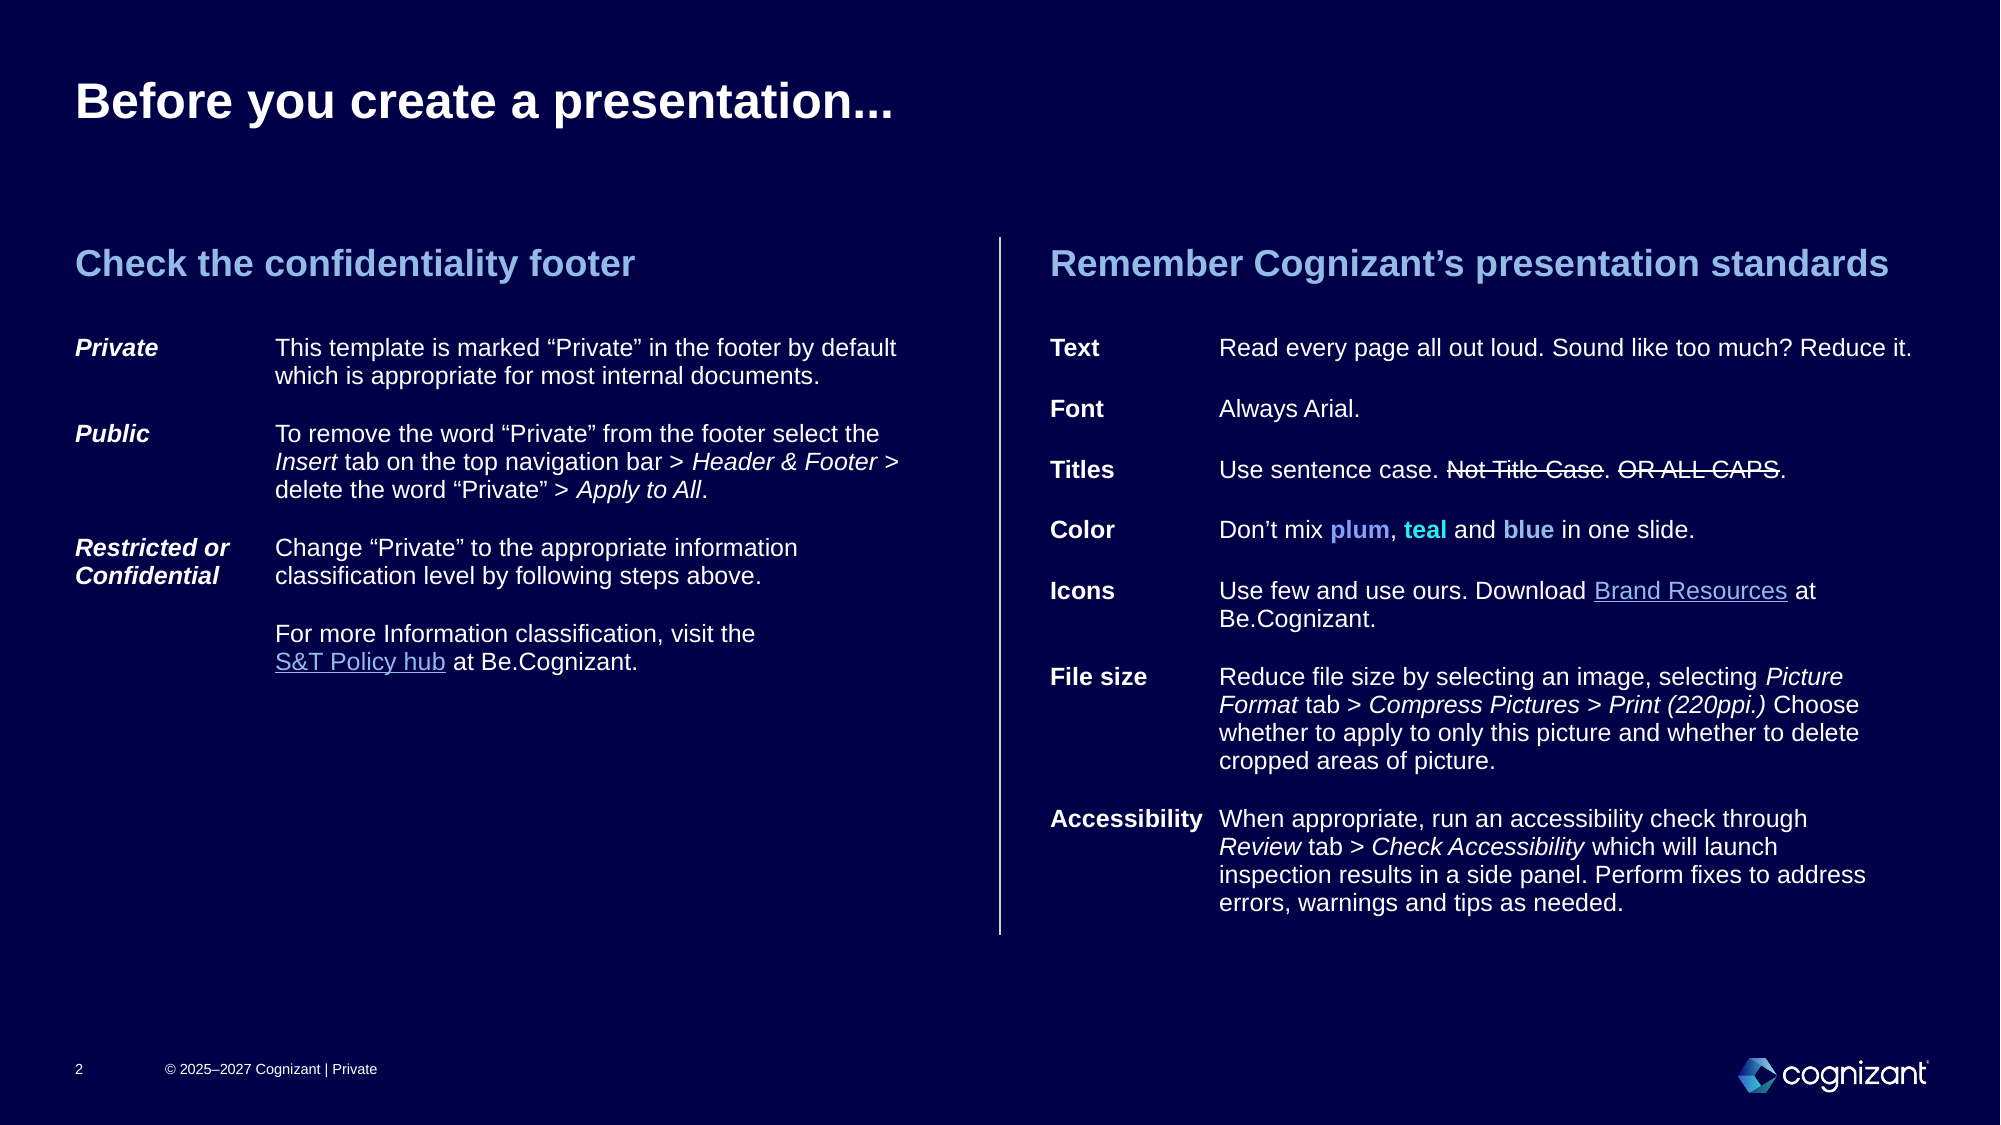

# Before you create a presentation...
Check the confidentiality footer
Remember Cognizant’s presentation standards
| Private | This template is marked “Private” in the footer by default which is appropriate for most internal documents. |
| --- | --- |
| Public | To remove the word “Private” from the footer select the Insert tab on the top navigation bar > Header & Footer > delete the word “Private” > Apply to All. |
| Restricted or Confidential | Change “Private” to the appropriate information classification level by following steps above. |
|  | For more Information classification, visit the S&T Policy hub at Be.Cognizant. |
| Text | Read every page all out loud. Sound like too much? Reduce it. |
| --- | --- |
| Font | Always Arial. |
| Titles | Use sentence case. Not Title Case. OR ALL CAPS. |
| Color | Don’t mix plum, teal and blue in one slide. |
| Icons | Use few and use ours. Download Brand Resources at Be.Cognizant. |
| File size | Reduce file size by selecting an image, selecting Picture Format tab > Compress Pictures > Print (220ppi.) Choose whether to apply to only this picture and whether to delete cropped areas of picture. |
| Accessibility | When appropriate, run an accessibility check through Review tab > Check Accessibility which will launch inspection results in a side panel. Perform fixes to address errors, warnings and tips as needed. |
2
© 2025–2027 Cognizant | Private